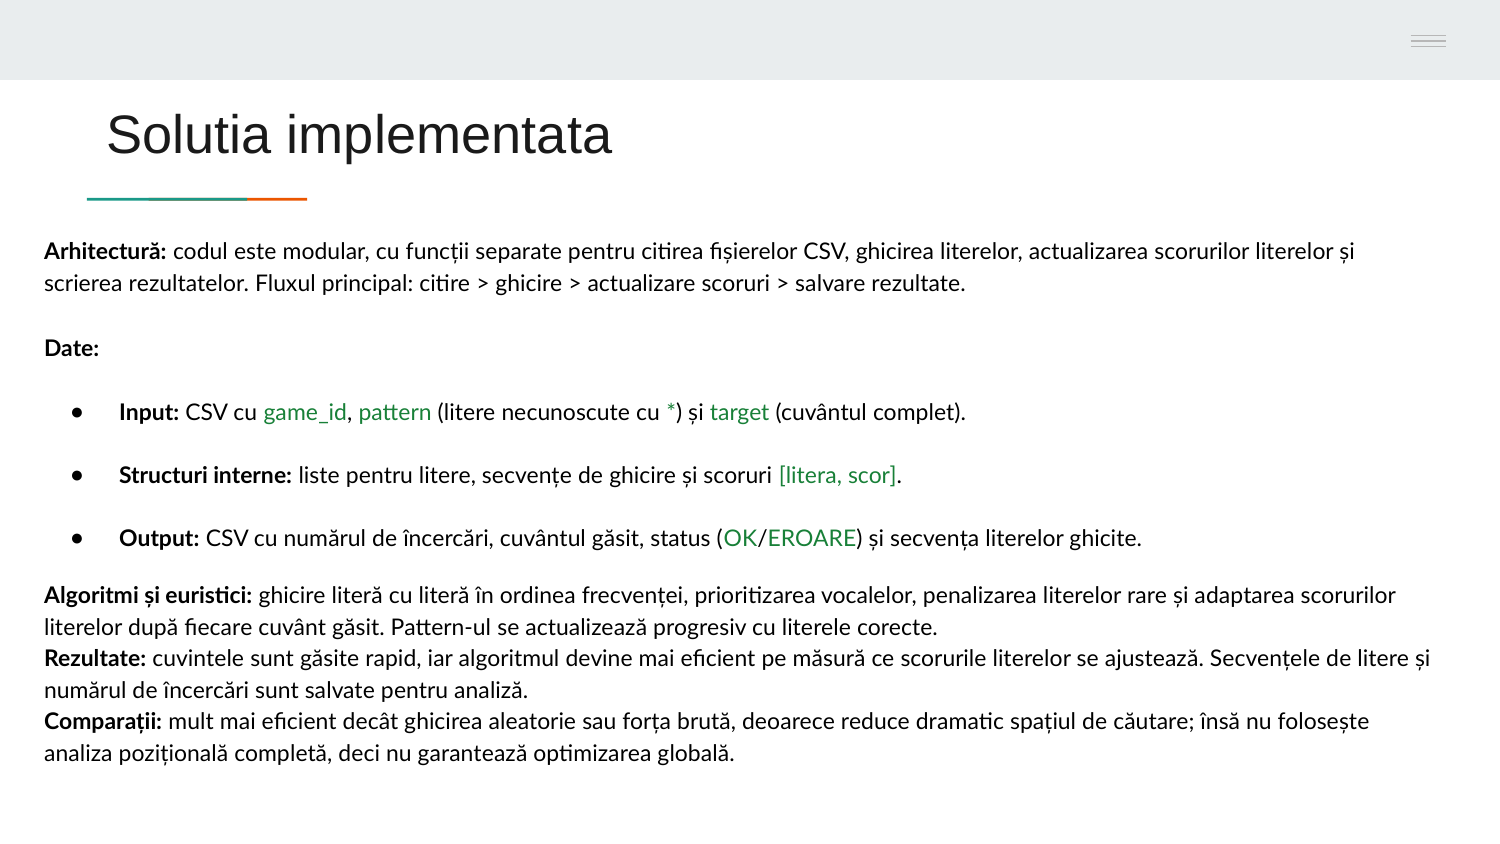

# Solutia implementata
Arhitectură: codul este modular, cu funcții separate pentru citirea fișierelor CSV, ghicirea literelor, actualizarea scorurilor literelor și scrierea rezultatelor. Fluxul principal: citire > ghicire > actualizare scoruri > salvare rezultate.
Date:
Input: CSV cu game_id, pattern (litere necunoscute cu *) și target (cuvântul complet).
Structuri interne: liste pentru litere, secvențe de ghicire și scoruri [litera, scor].
Output: CSV cu numărul de încercări, cuvântul găsit, status (OK/EROARE) și secvența literelor ghicite.
Algoritmi și euristici: ghicire literă cu literă în ordinea frecvenței, prioritizarea vocalelor, penalizarea literelor rare și adaptarea scorurilor literelor după fiecare cuvânt găsit. Pattern-ul se actualizează progresiv cu literele corecte.
Rezultate: cuvintele sunt găsite rapid, iar algoritmul devine mai eficient pe măsură ce scorurile literelor se ajustează. Secvențele de litere și numărul de încercări sunt salvate pentru analiză.
Comparații: mult mai eficient decât ghicirea aleatorie sau forța brută, deoarece reduce dramatic spațiul de căutare; însă nu folosește analiza pozițională completă, deci nu garantează optimizarea globală.